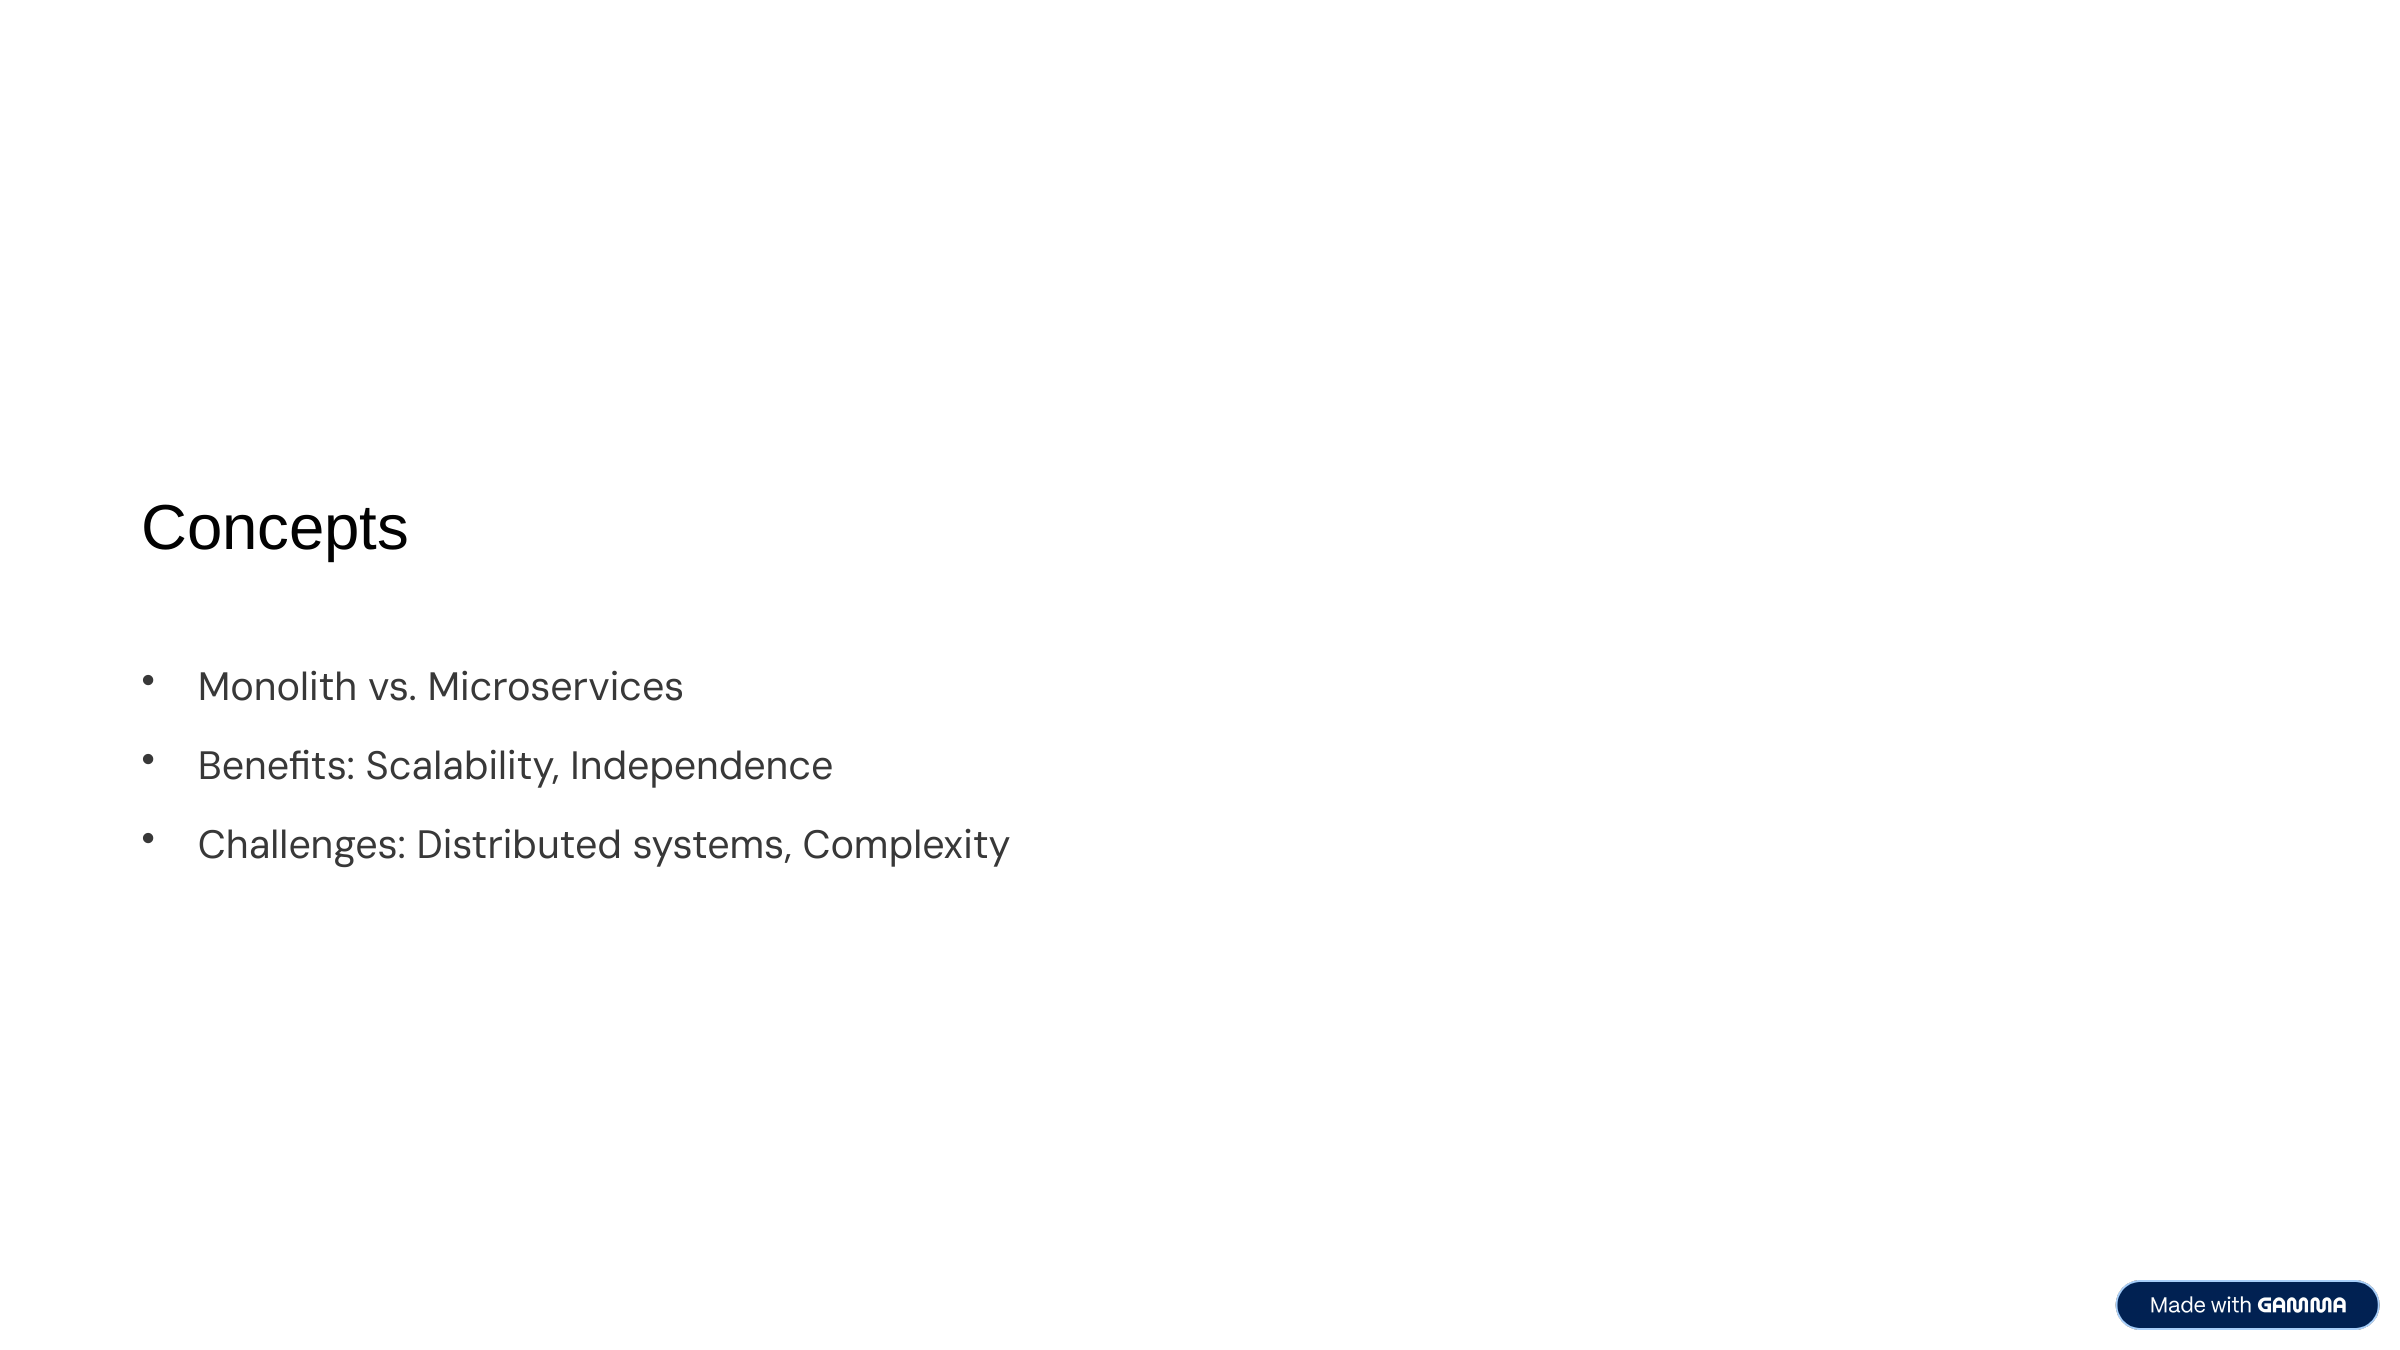

Concepts
Monolith vs. Microservices
Benefits: Scalability, Independence
Challenges: Distributed systems, Complexity